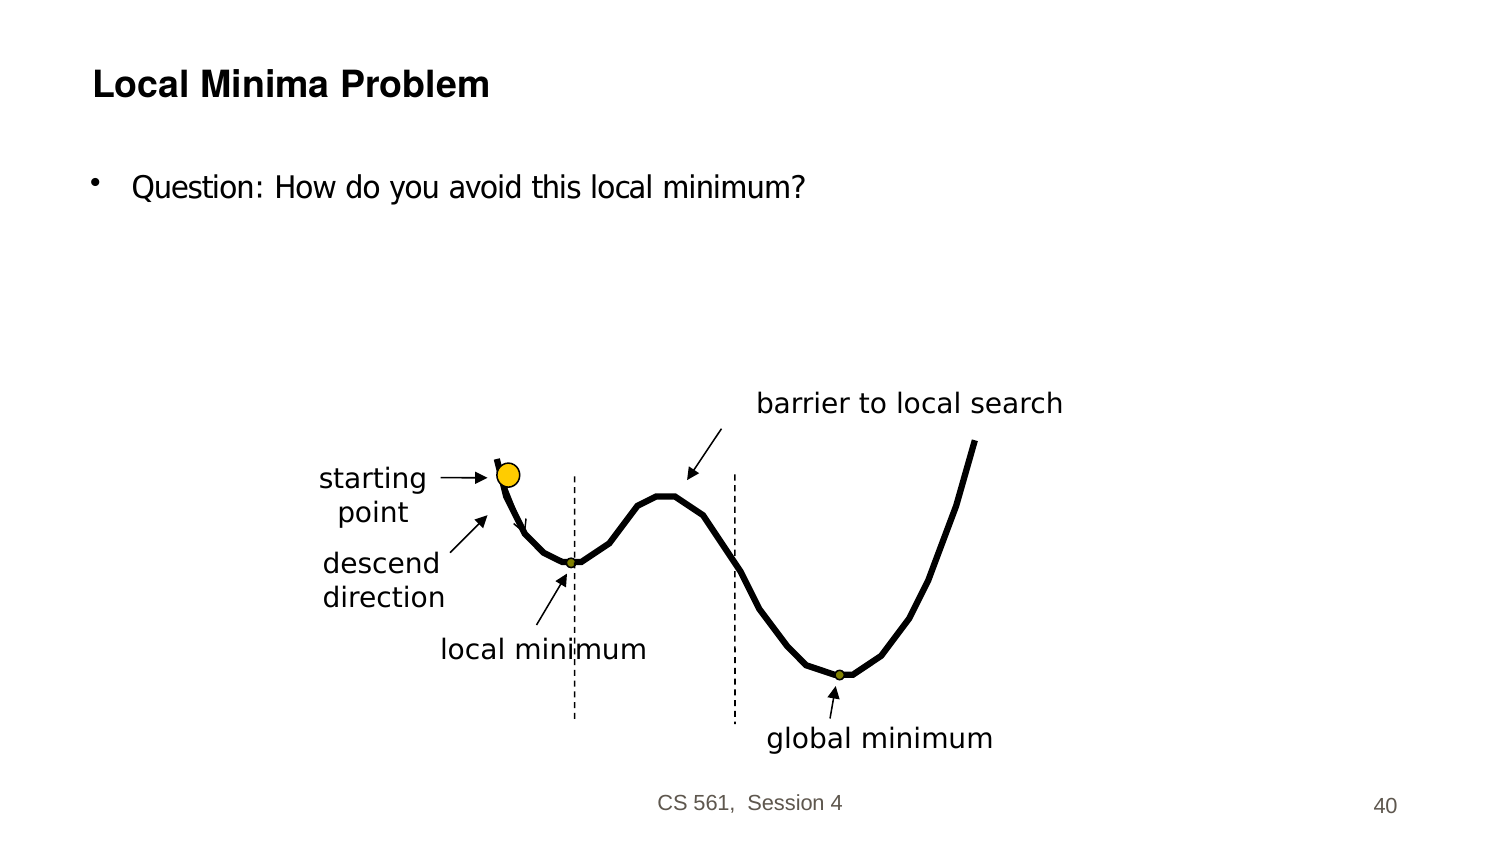

# Local Minima Problem
Question: How do you avoid this local minimum?
barrier to local search

starting
point

descend
direction

local minimum

global minimum
CS 561,  Session 4
40